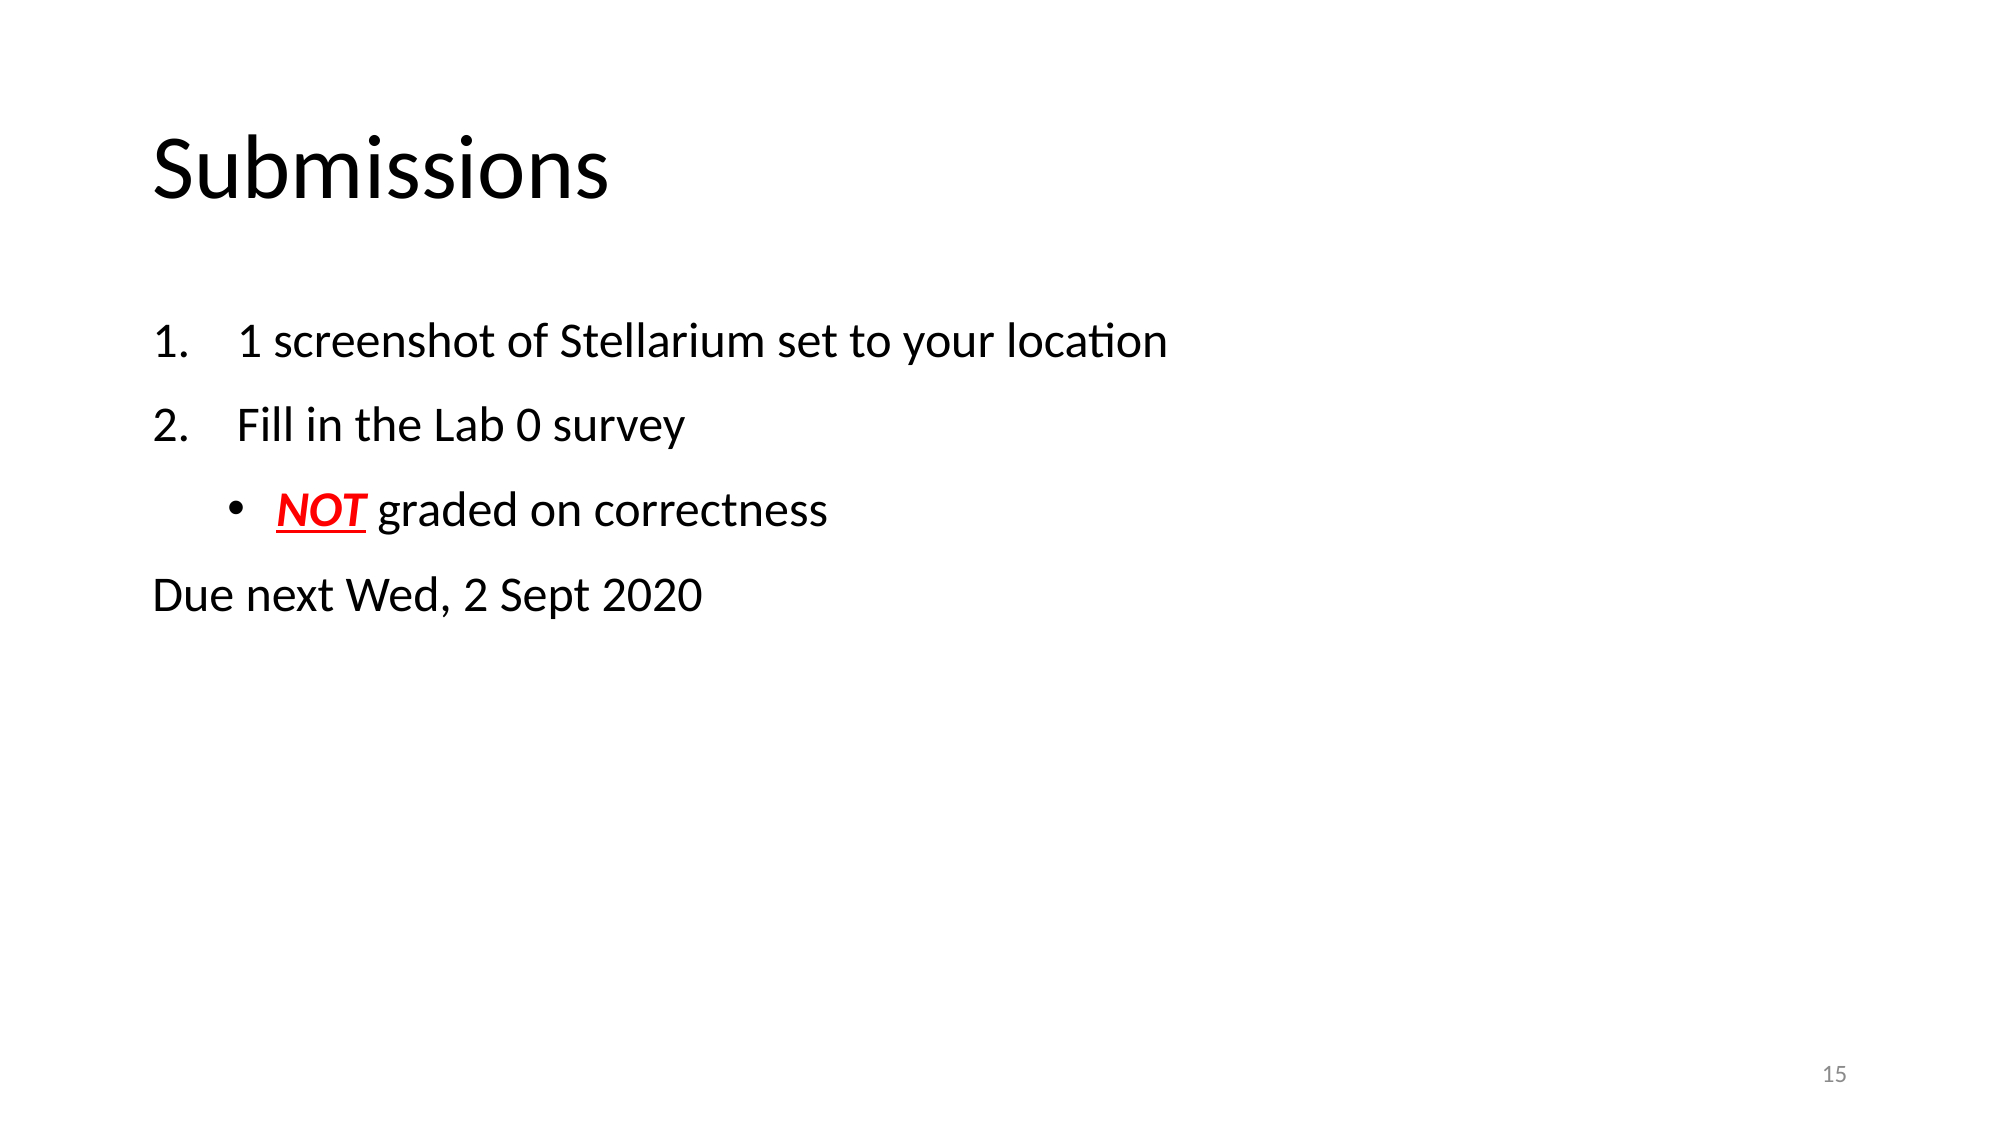

# Submissions
1 screenshot of Stellarium set to your location
Fill in the Lab 0 survey
 NOT graded on correctness
Due next Wed, 2 Sept 2020
15